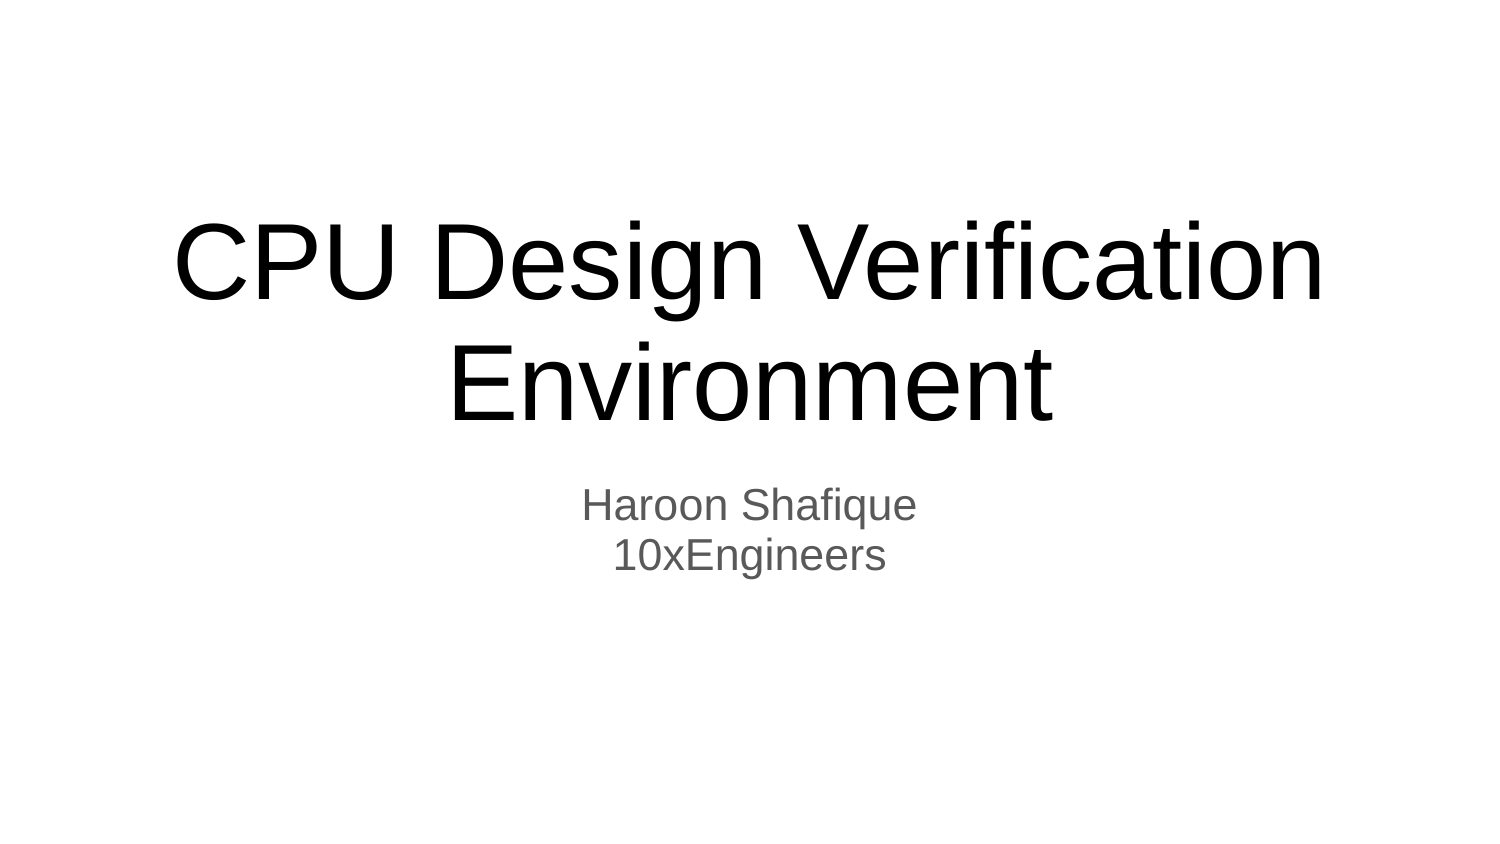

# CPU Design Verification Environment
Haroon Shafique
10xEngineers